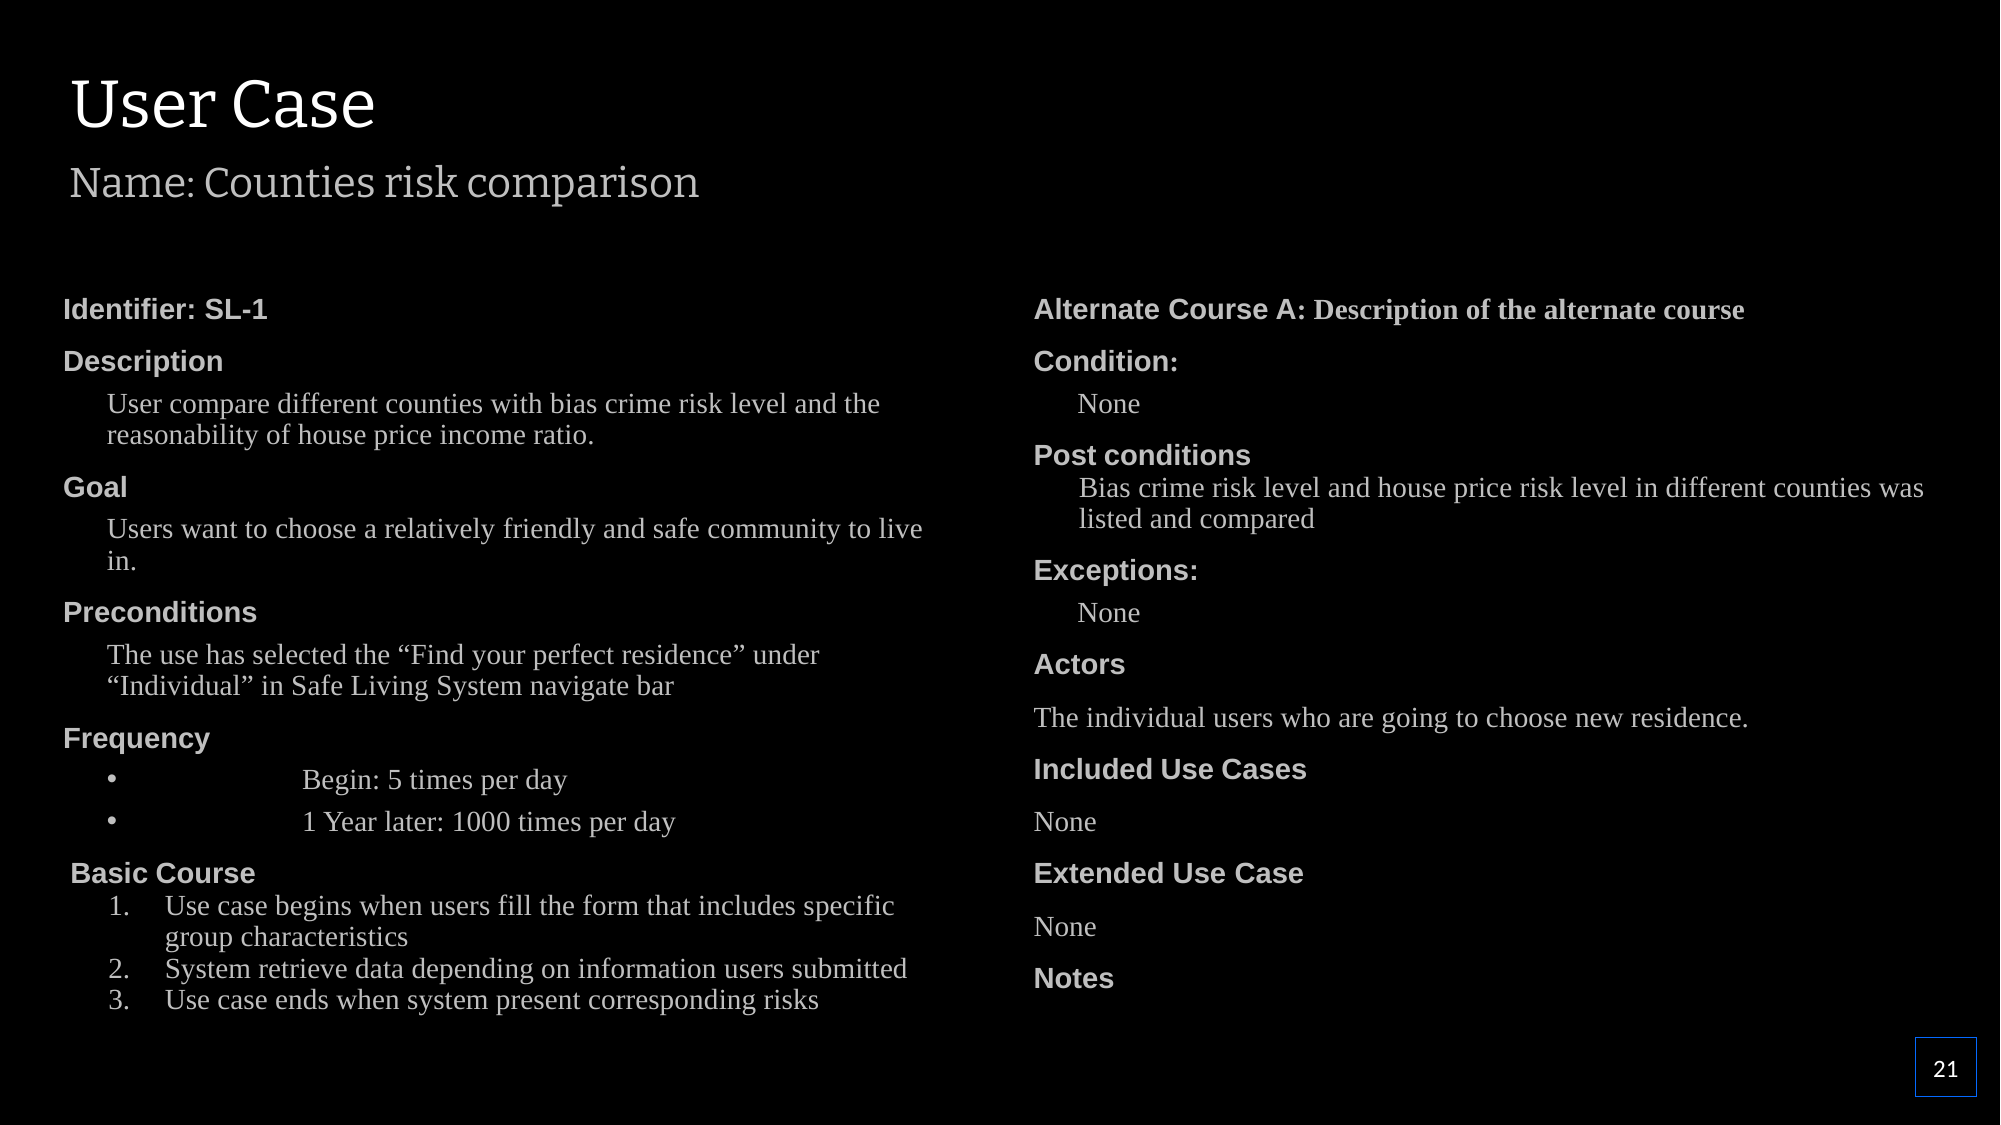

# User Case
Name: Counties risk comparison
Identifier: SL-1
Description
User compare different counties with bias crime risk level and the reasonability of house price income ratio.
Goal
Users want to choose a relatively friendly and safe community to live in.
Preconditions
The use has selected the “Find your perfect residence” under “Individual” in Safe Living System navigate bar
Frequency
	Begin: 5 times per day
	1 Year later: 1000 times per day
 Basic Course
Use case begins when users fill the form that includes specific group characteristics
System retrieve data depending on information users submitted
Use case ends when system present corresponding risks

Alternate Course A: Description of the alternate course
Condition:
None
Post conditions
Bias crime risk level and house price risk level in different counties was listed and compared
Exceptions:
None
Actors
The individual users who are going to choose new residence.
Included Use Cases
None
Extended Use Case
None
Notes

21